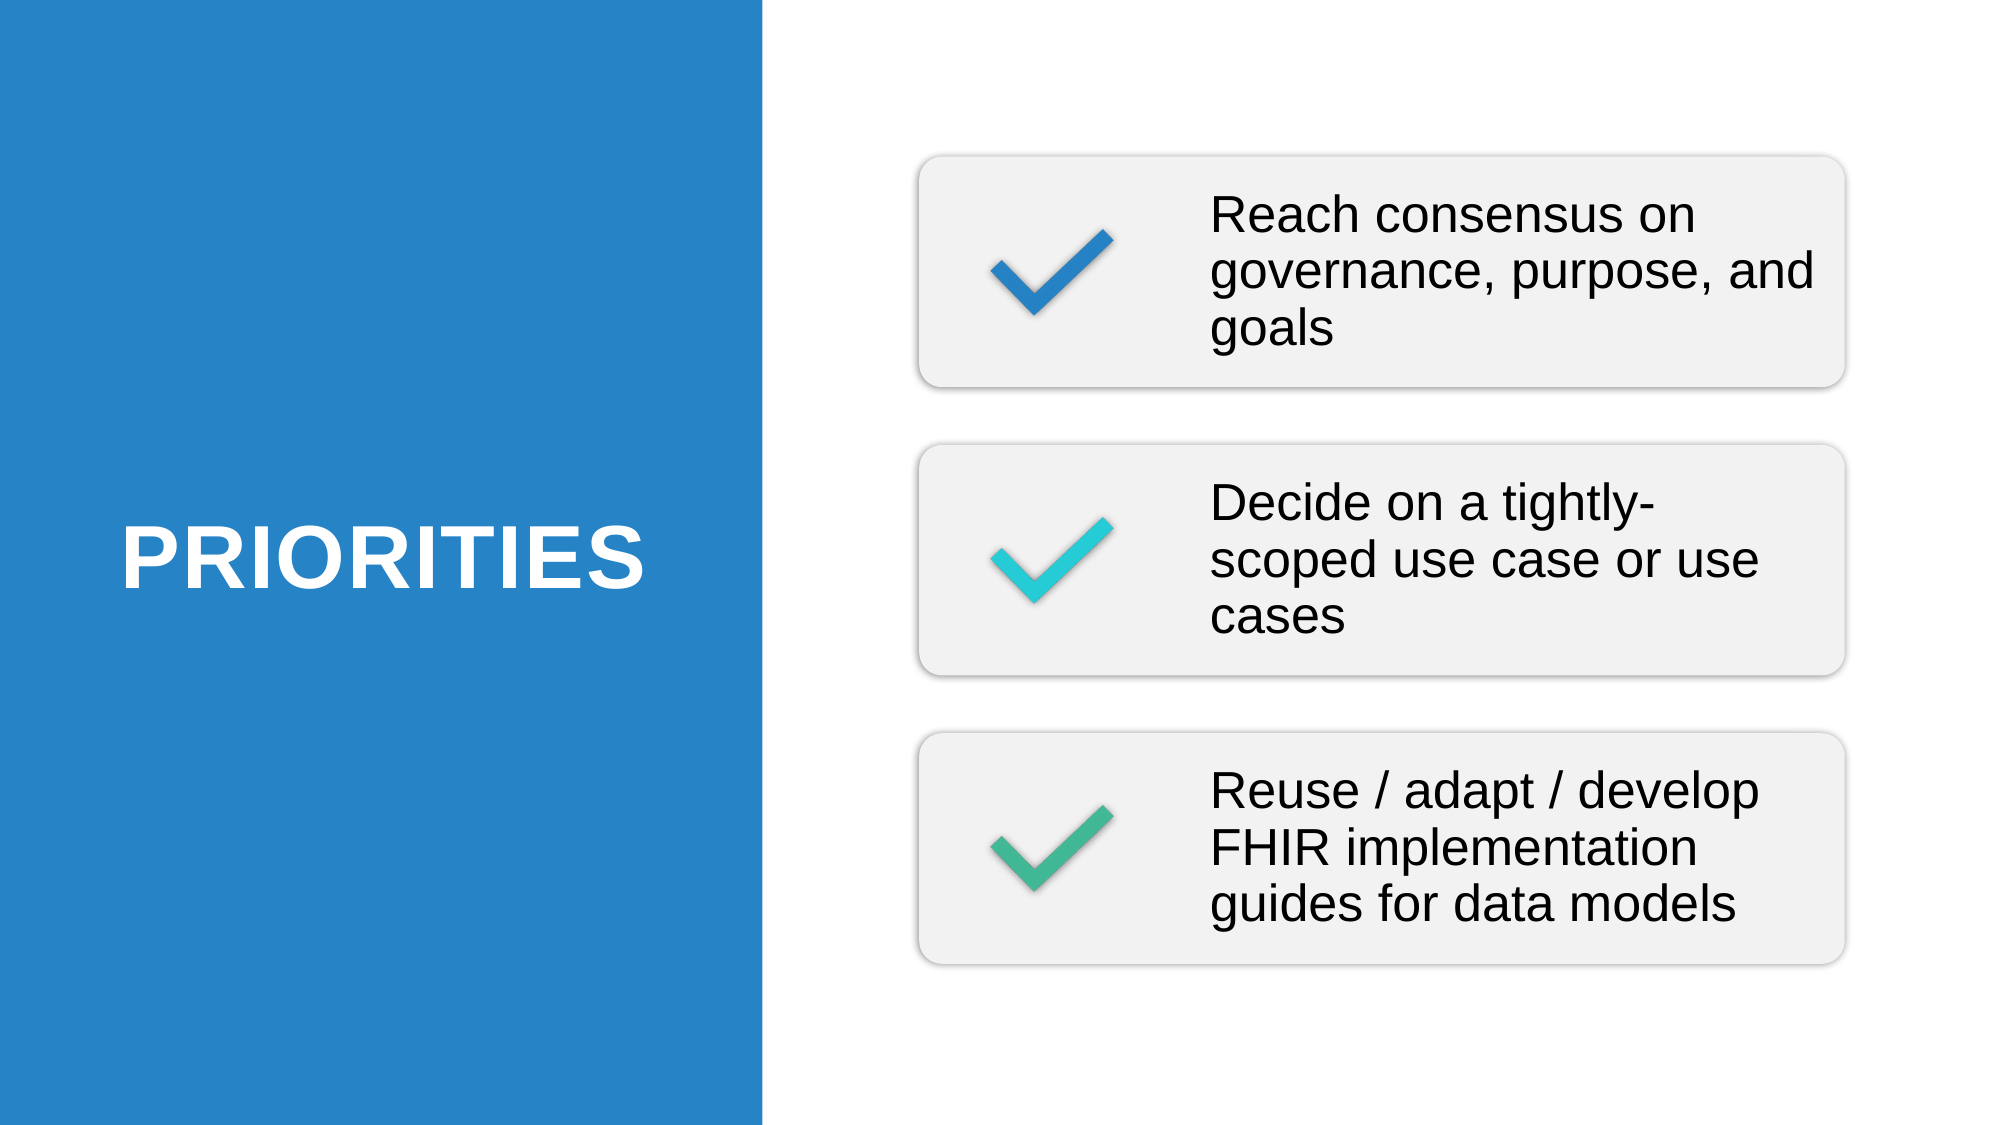

# Priorities
Reach consensus on governance, purpose, and goals
Decide on a tightly-scoped use case or use cases
Reuse / adapt / develop FHIR implementation guides for data models